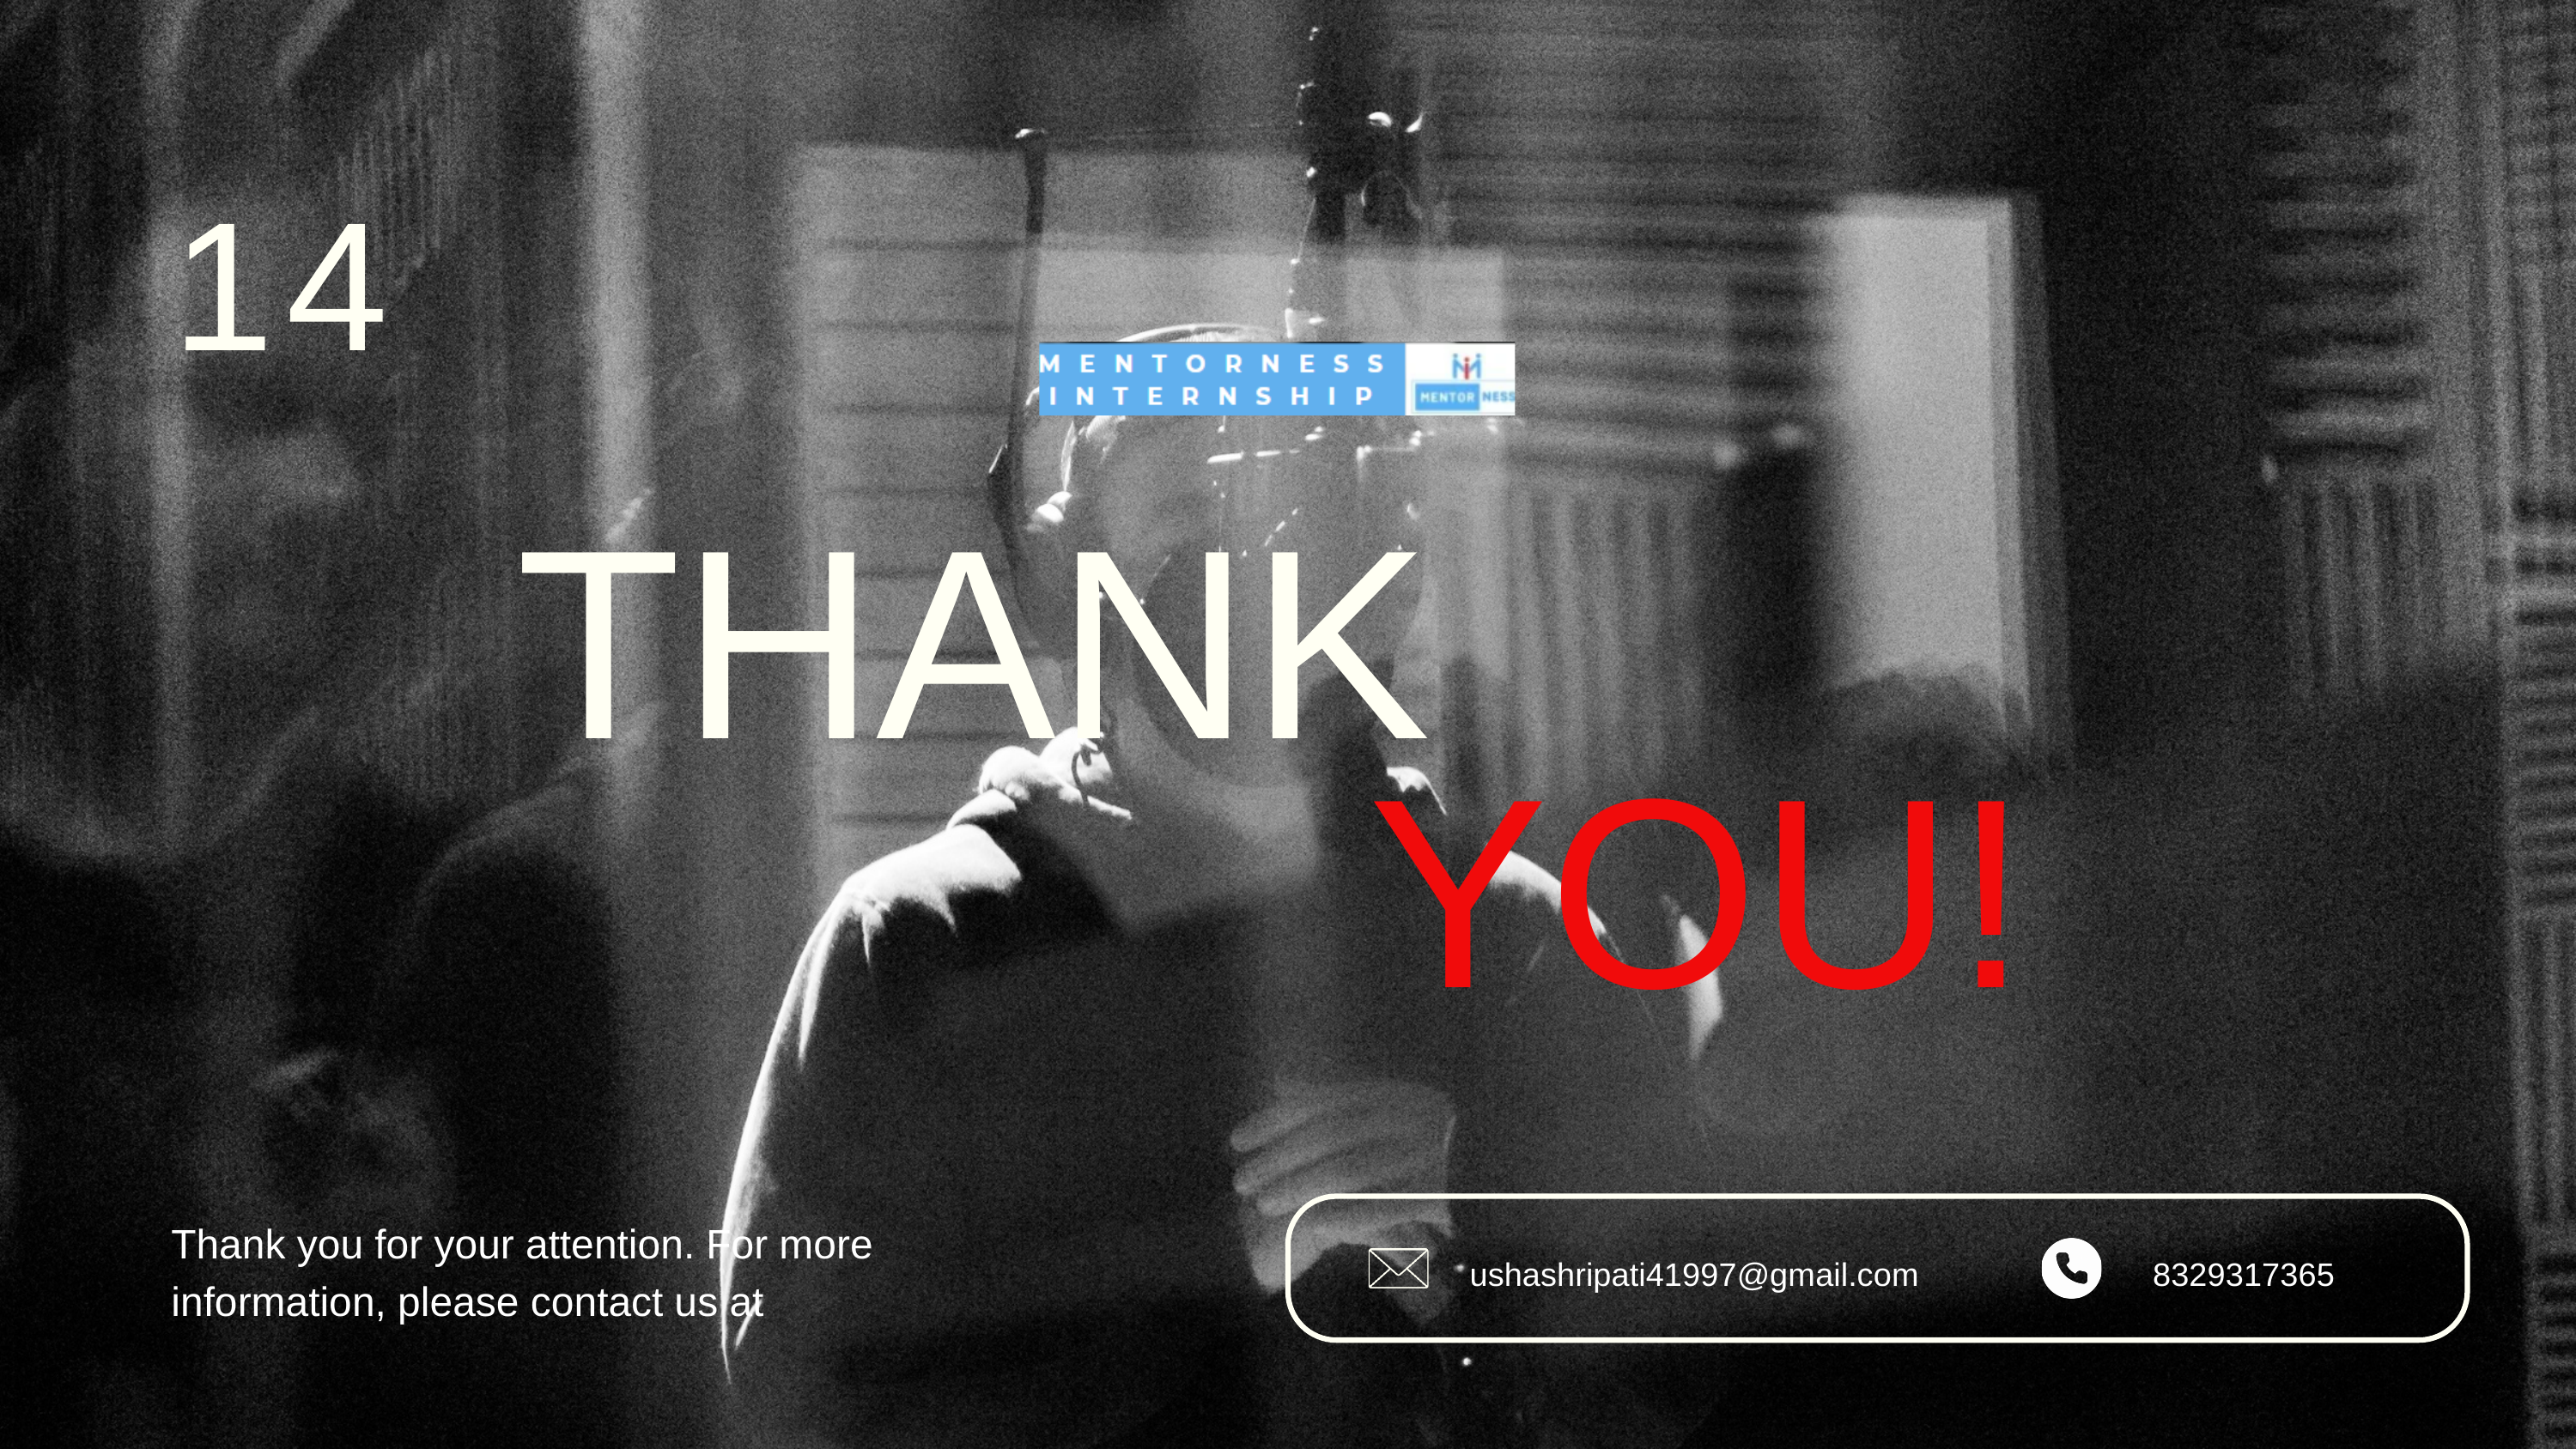

14

THANK
YOU!

Thank you for your attention. For more information, please contact us at

ushashripati41997@gmail.com
8329317365